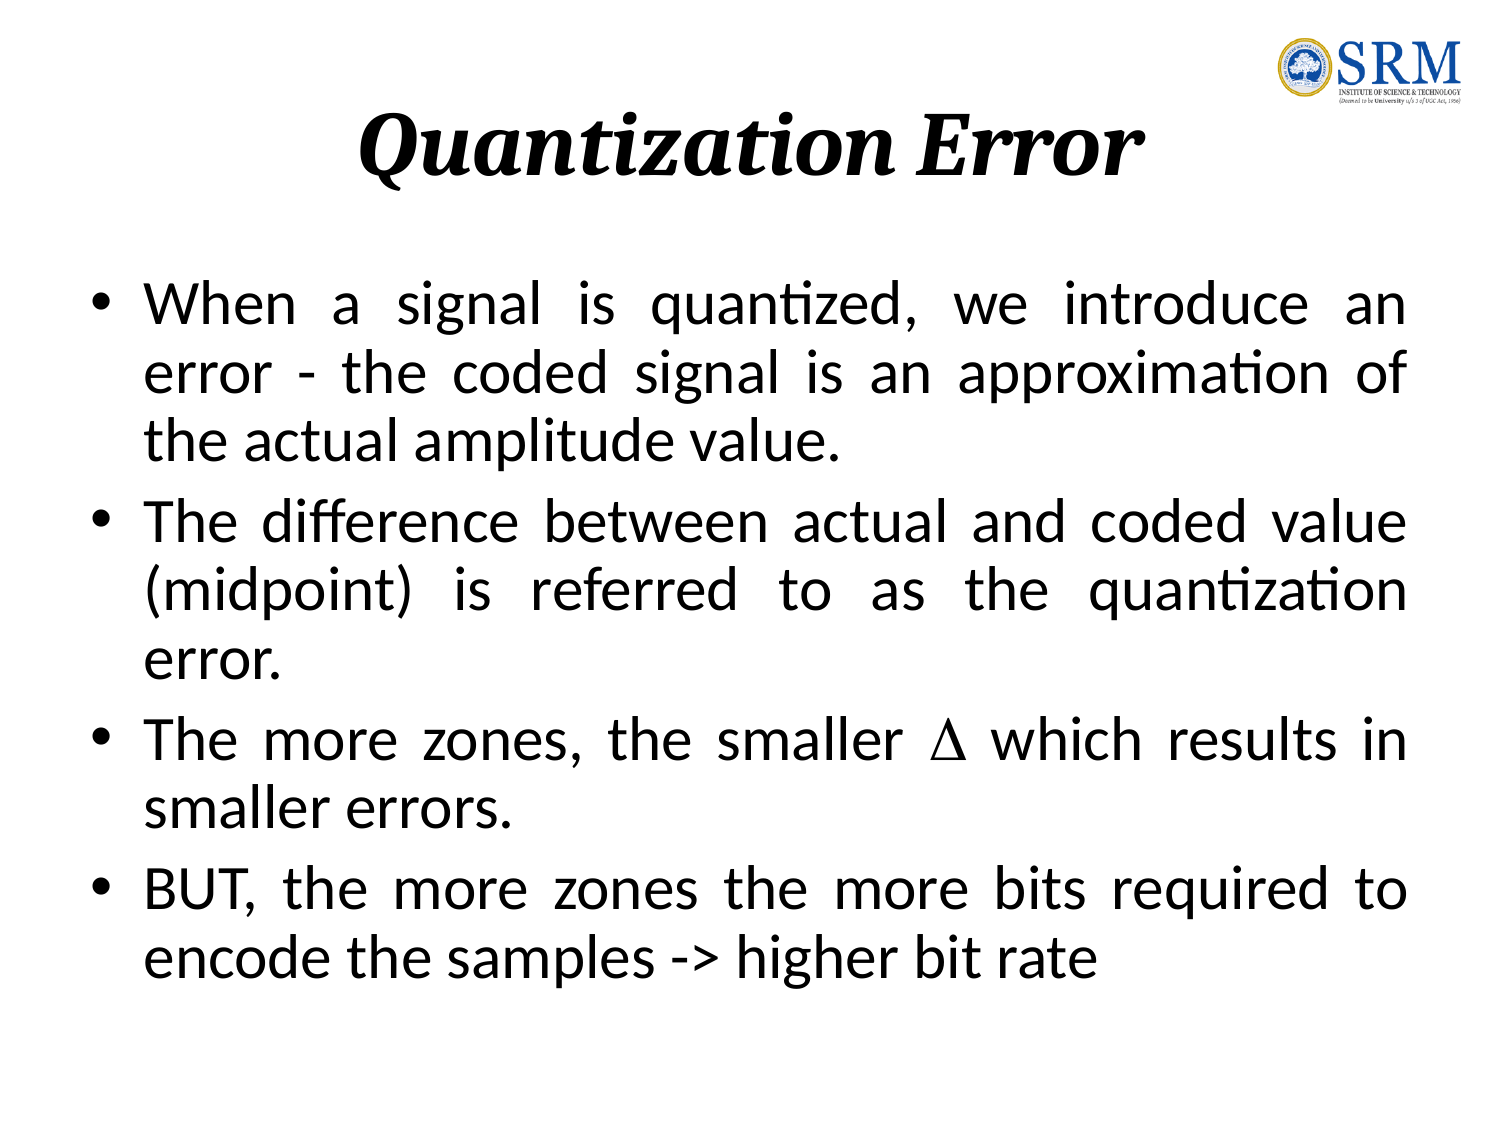

# Quantization Error
When a signal is quantized, we introduce an error - the coded signal is an approximation of the actual amplitude value.
The difference between actual and coded value (midpoint) is referred to as the quantization error.
The more zones, the smaller Δ which results in smaller errors.
BUT, the more zones the more bits required to encode the samples -> higher bit rate